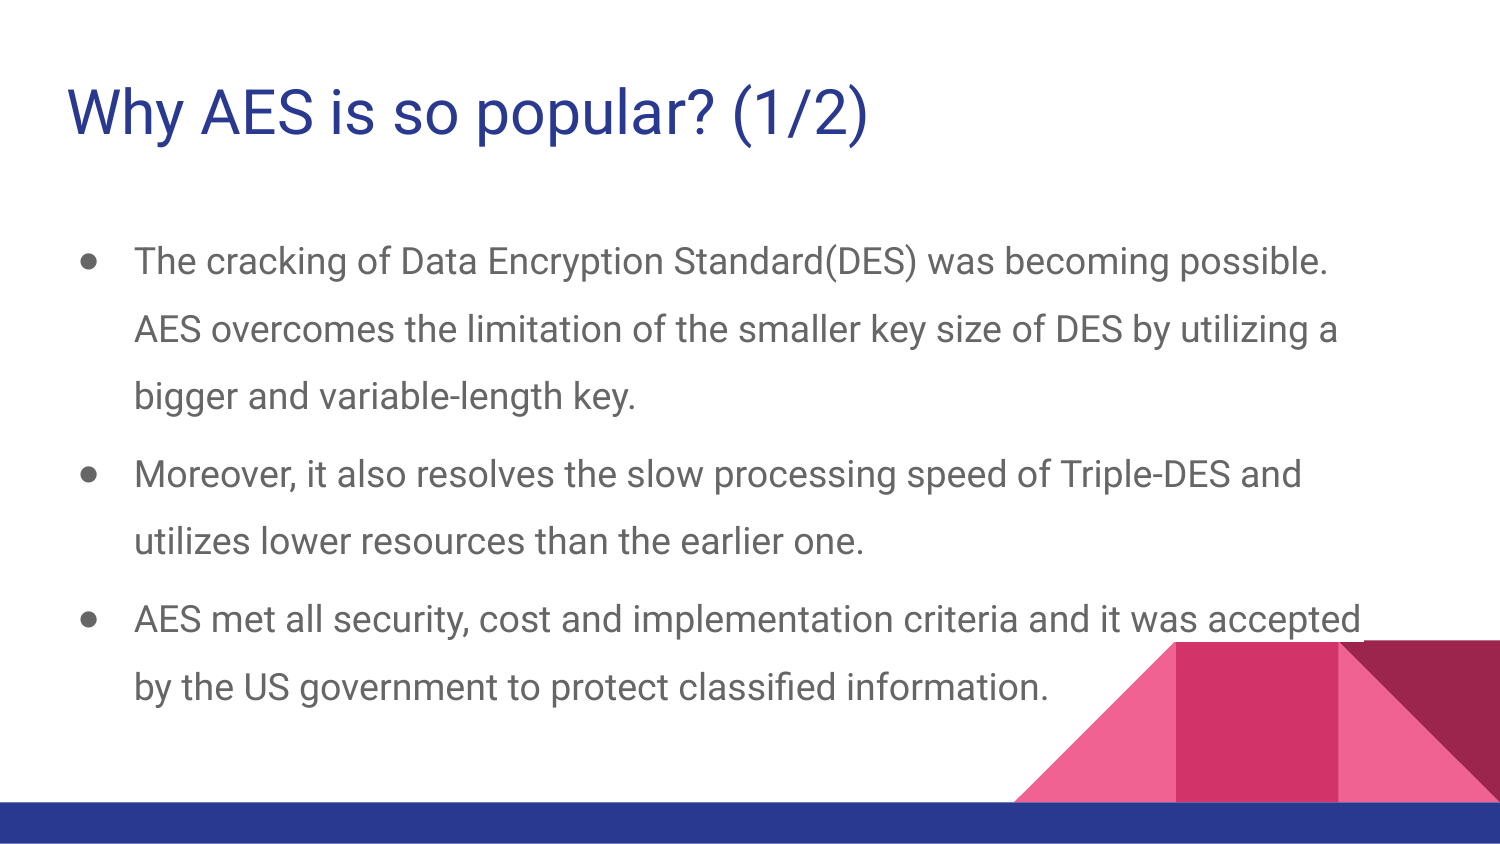

# Why AES is so popular? (1/2)
The cracking of Data Encryption Standard(DES) was becoming possible. AES overcomes the limitation of the smaller key size of DES by utilizing a bigger and variable-length key.
Moreover, it also resolves the slow processing speed of Triple-DES and utilizes lower resources than the earlier one.
AES met all security, cost and implementation criteria and it was accepted by the US government to protect classified information.